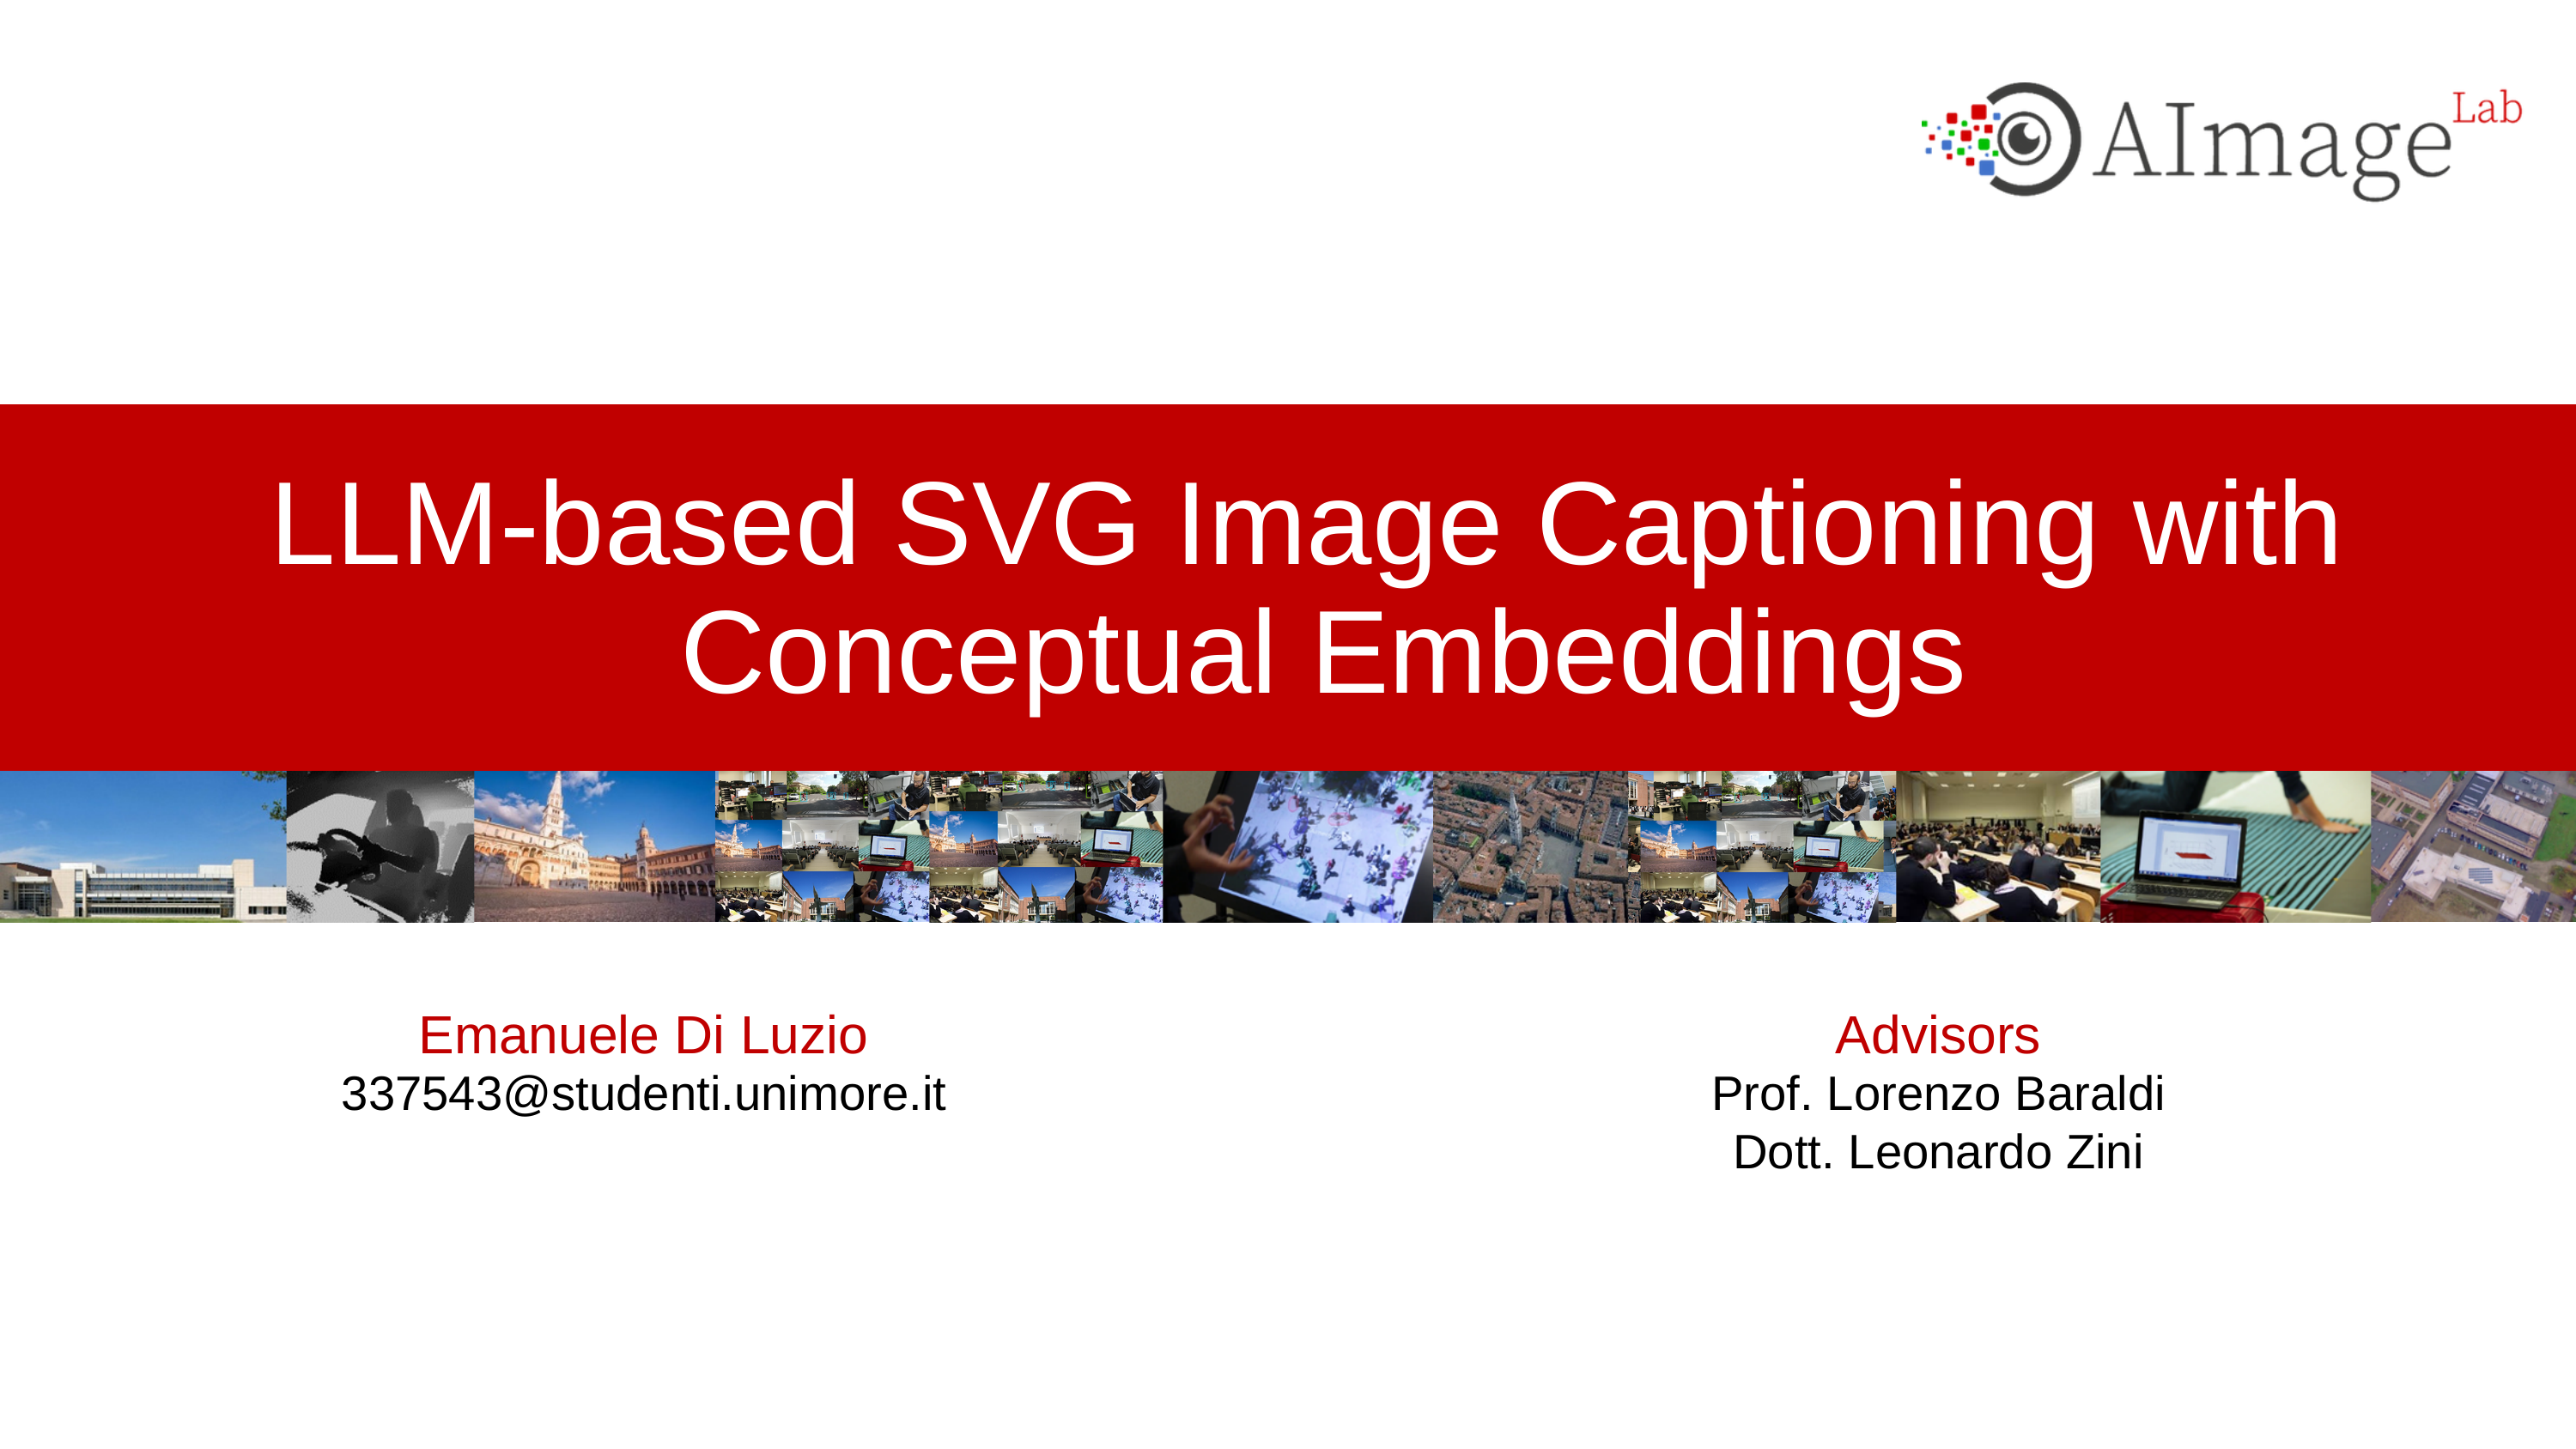

LLM-based SVG Image Captioning with

 Conceptual Embeddings

Emanuele Di Luzio

Advisors
337543@studenti.unimore.it
Prof. Lorenzo Baraldi
Dott. Leonardo Zini